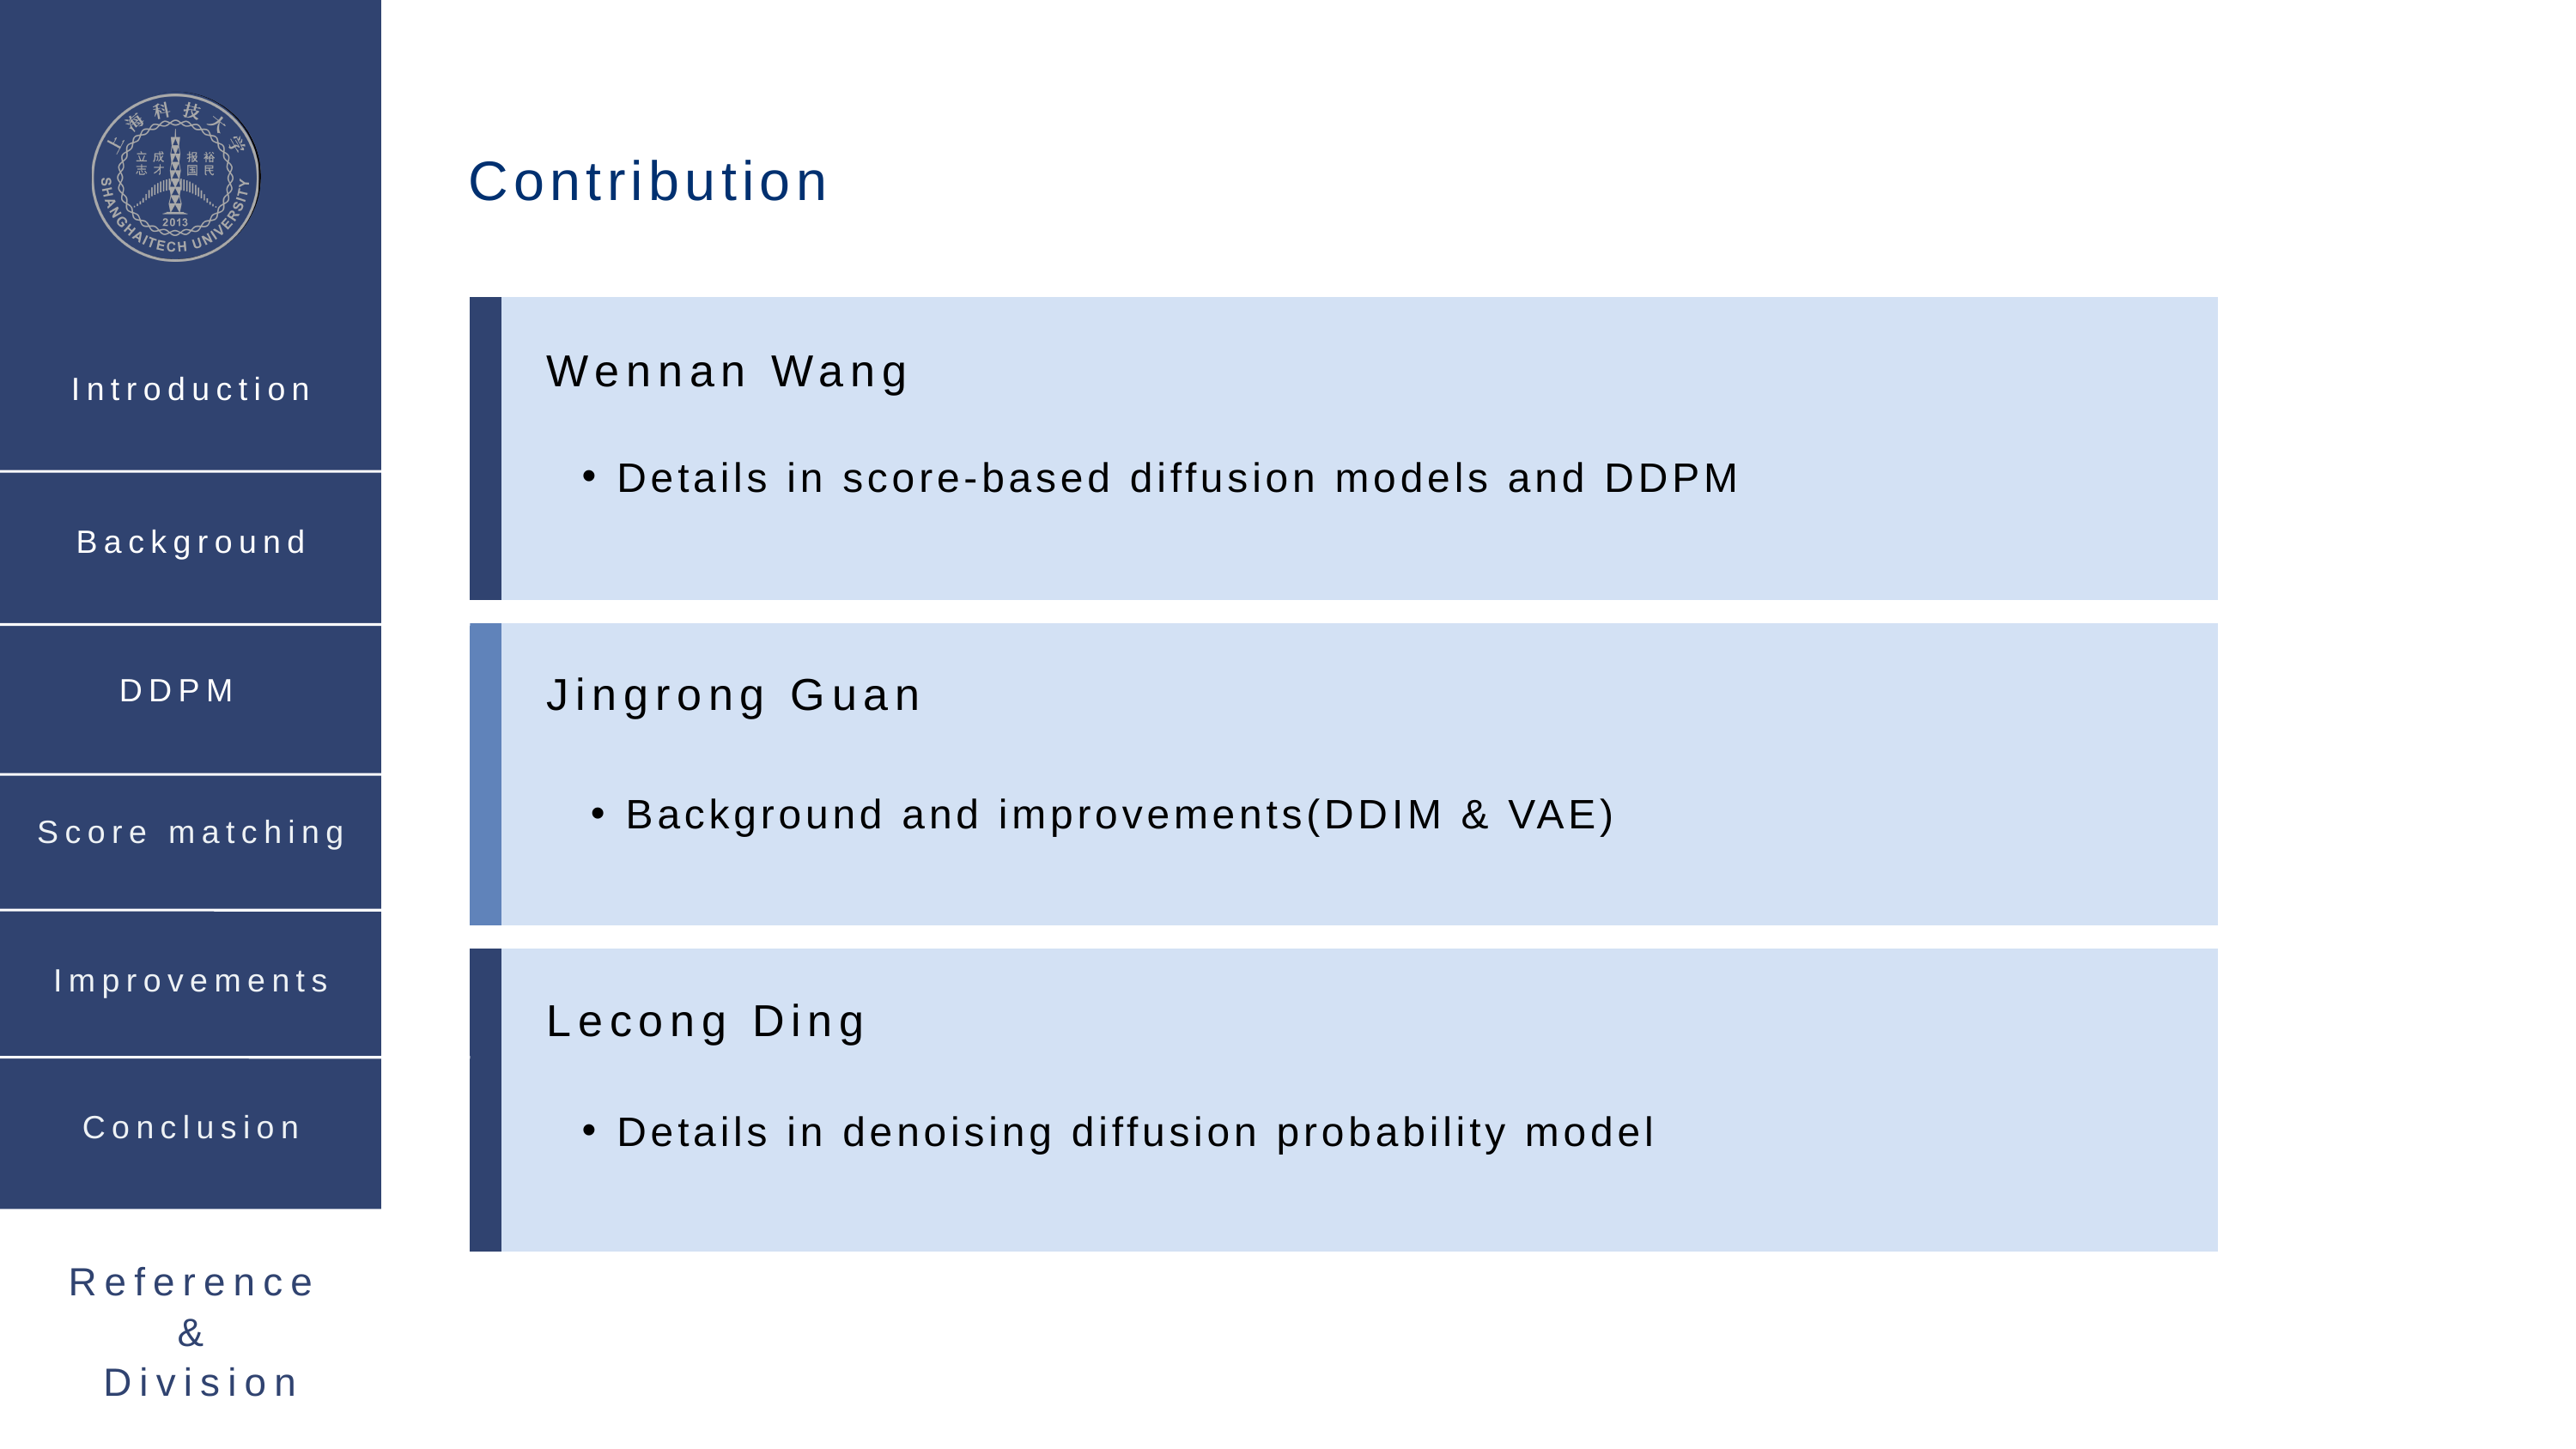

Contribution

Wennan Wang
Introduction
Details in score-based diffusion models and DDPM

Background

Jingrong Guan
DDPM
Background and improvements(DDIM & VAE)

Score matching

Improvements
Lecong Ding

Details in denoising diffusion probability model
Conclusion

Reference
&
 Division